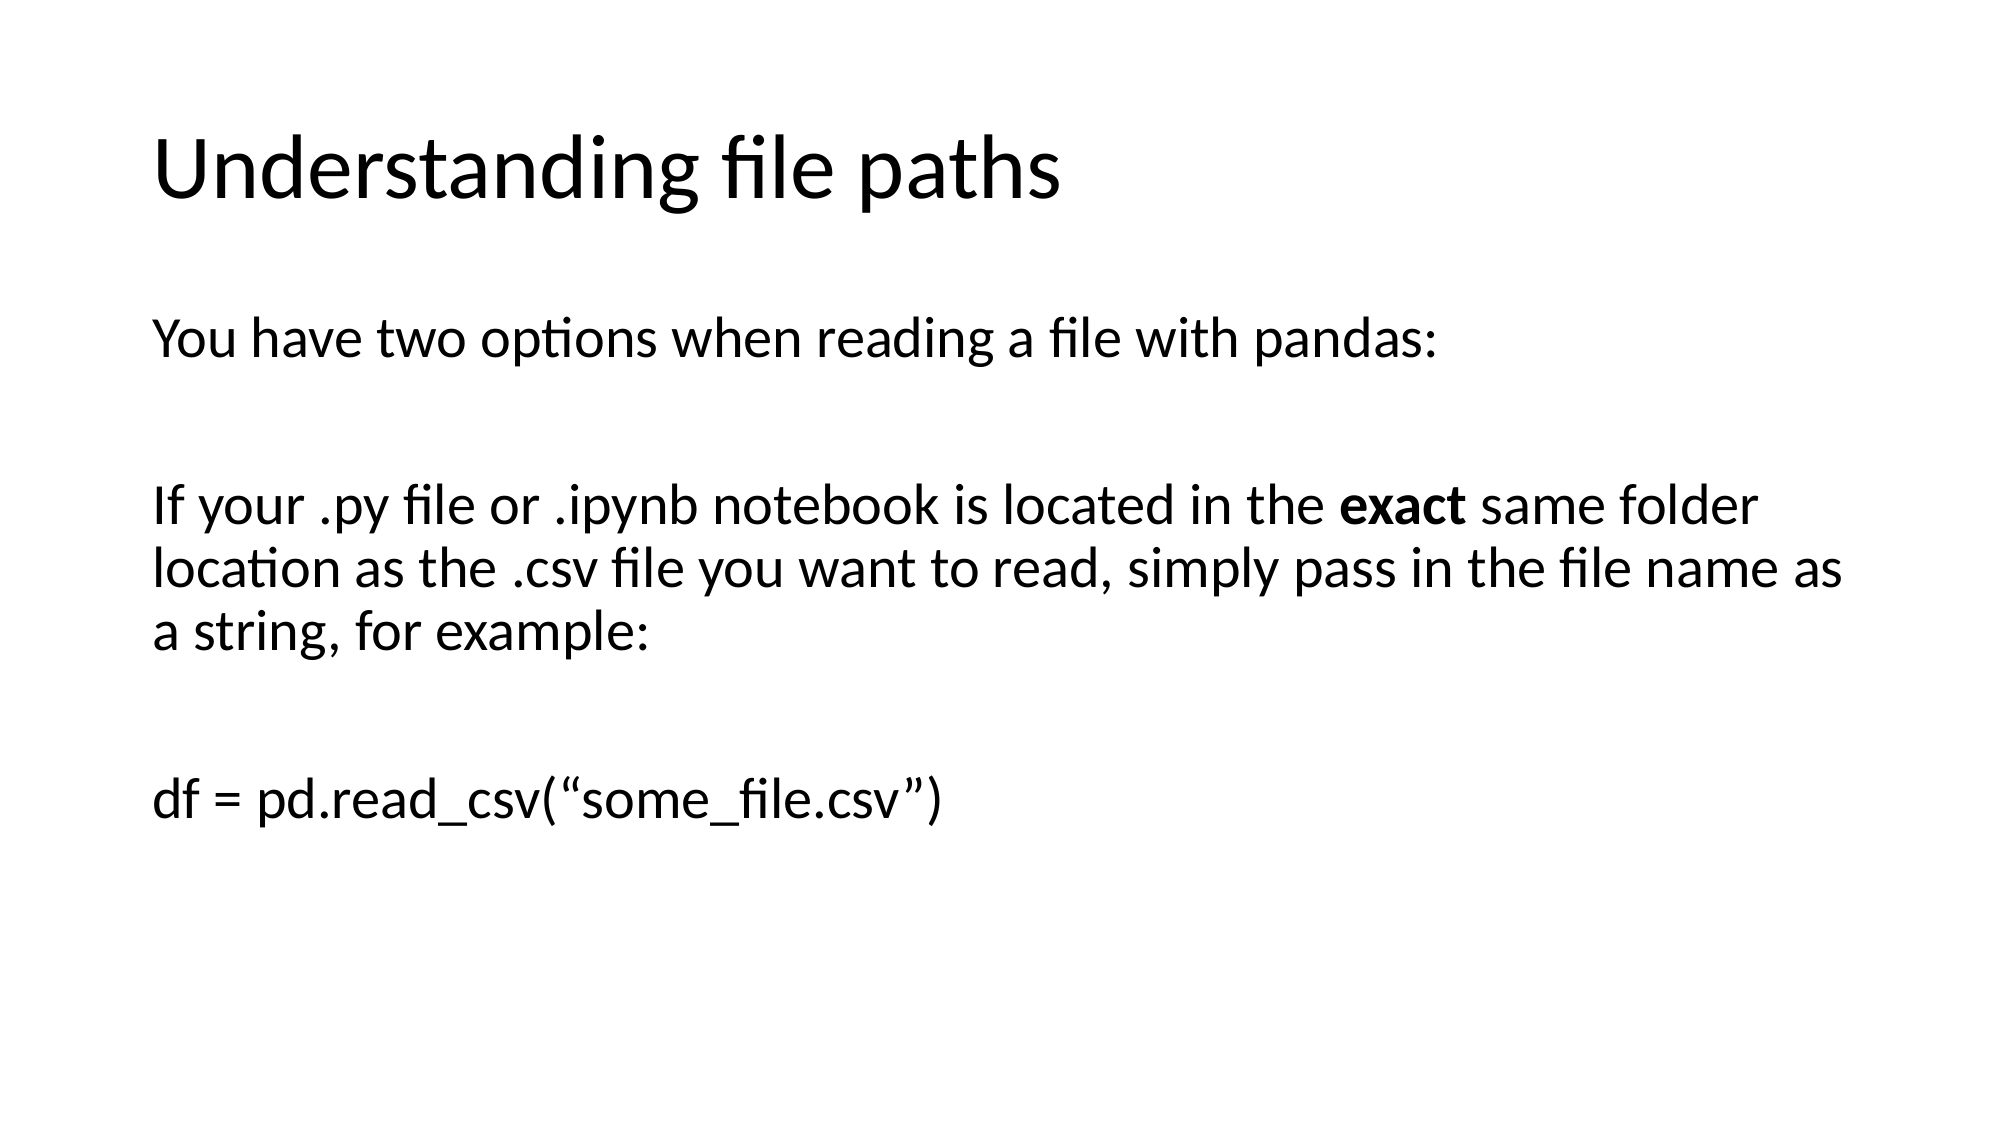

# Understanding file paths
You have two options when reading a file with pandas:

If your .py file or .ipynb notebook is located in the exact same folder location as the .csv file you want to read, simply pass in the file name as a string, for example:

df = pd.read_csv(“some_file.csv”)